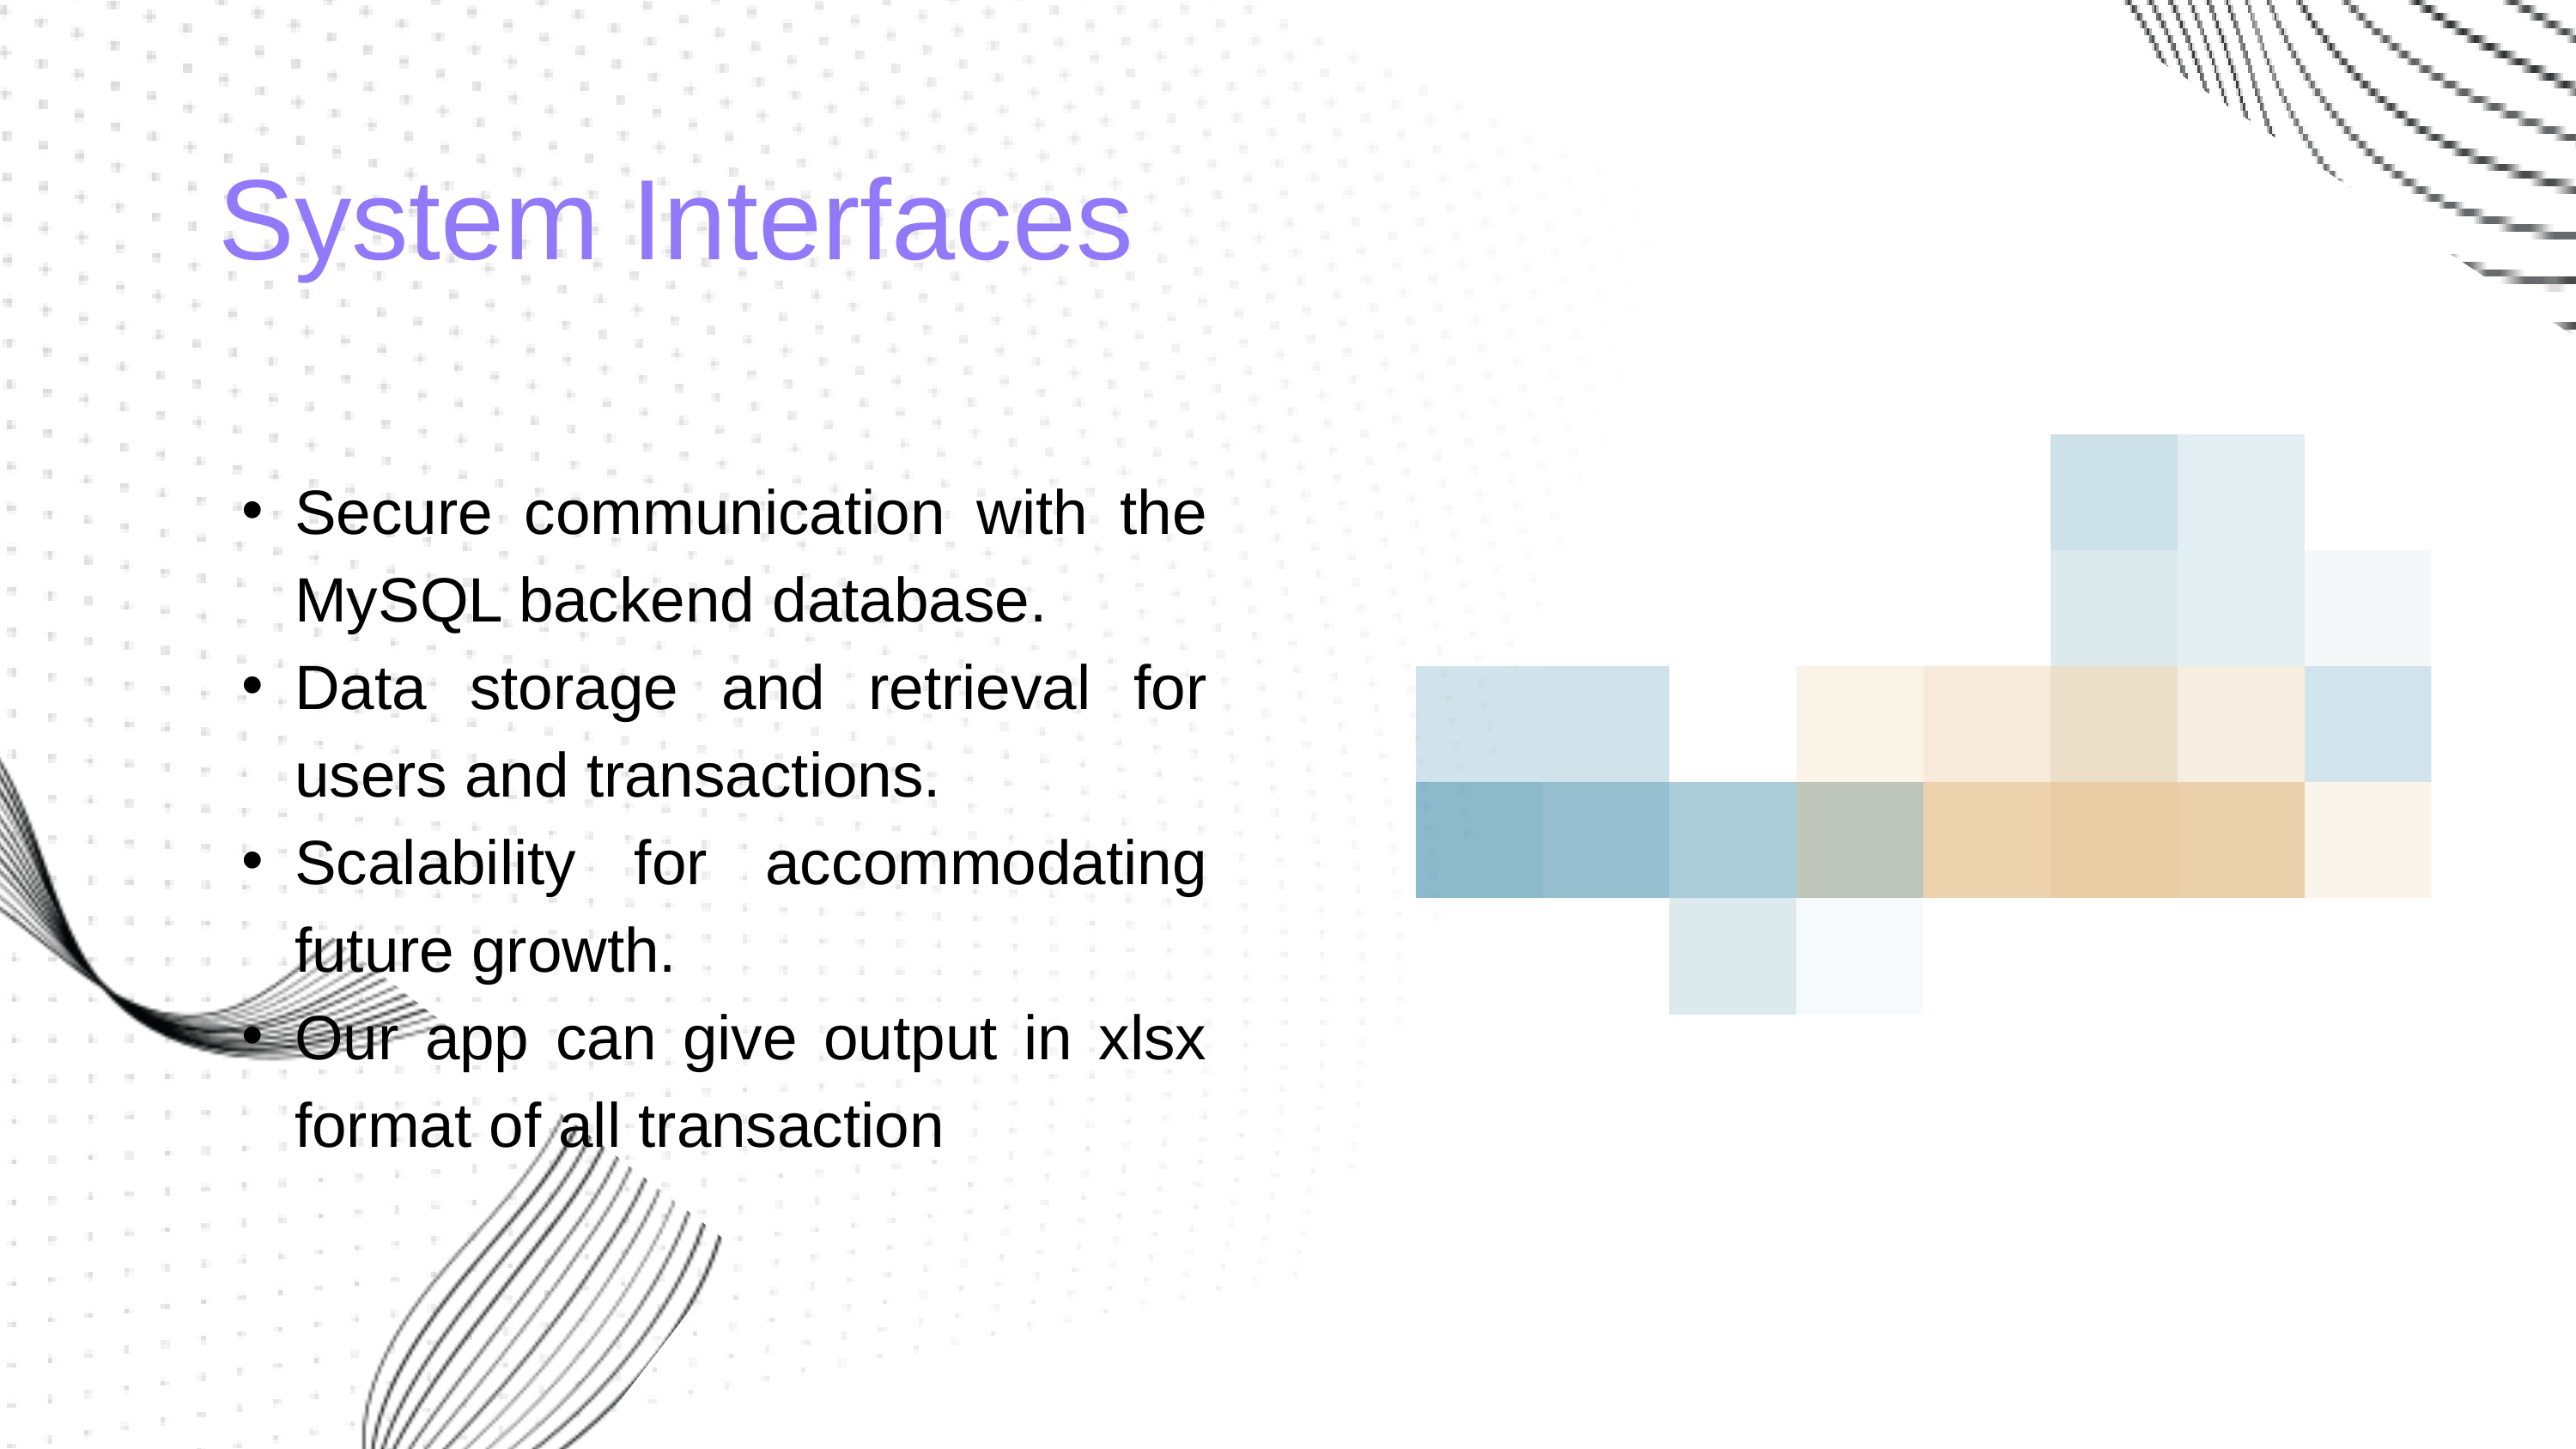

System Interfaces

Secure communication with the MySQL backend database.
Data storage and retrieval for users and transactions.
Scalability for accommodating future growth.
Our app can give output in xlsx format of all transaction